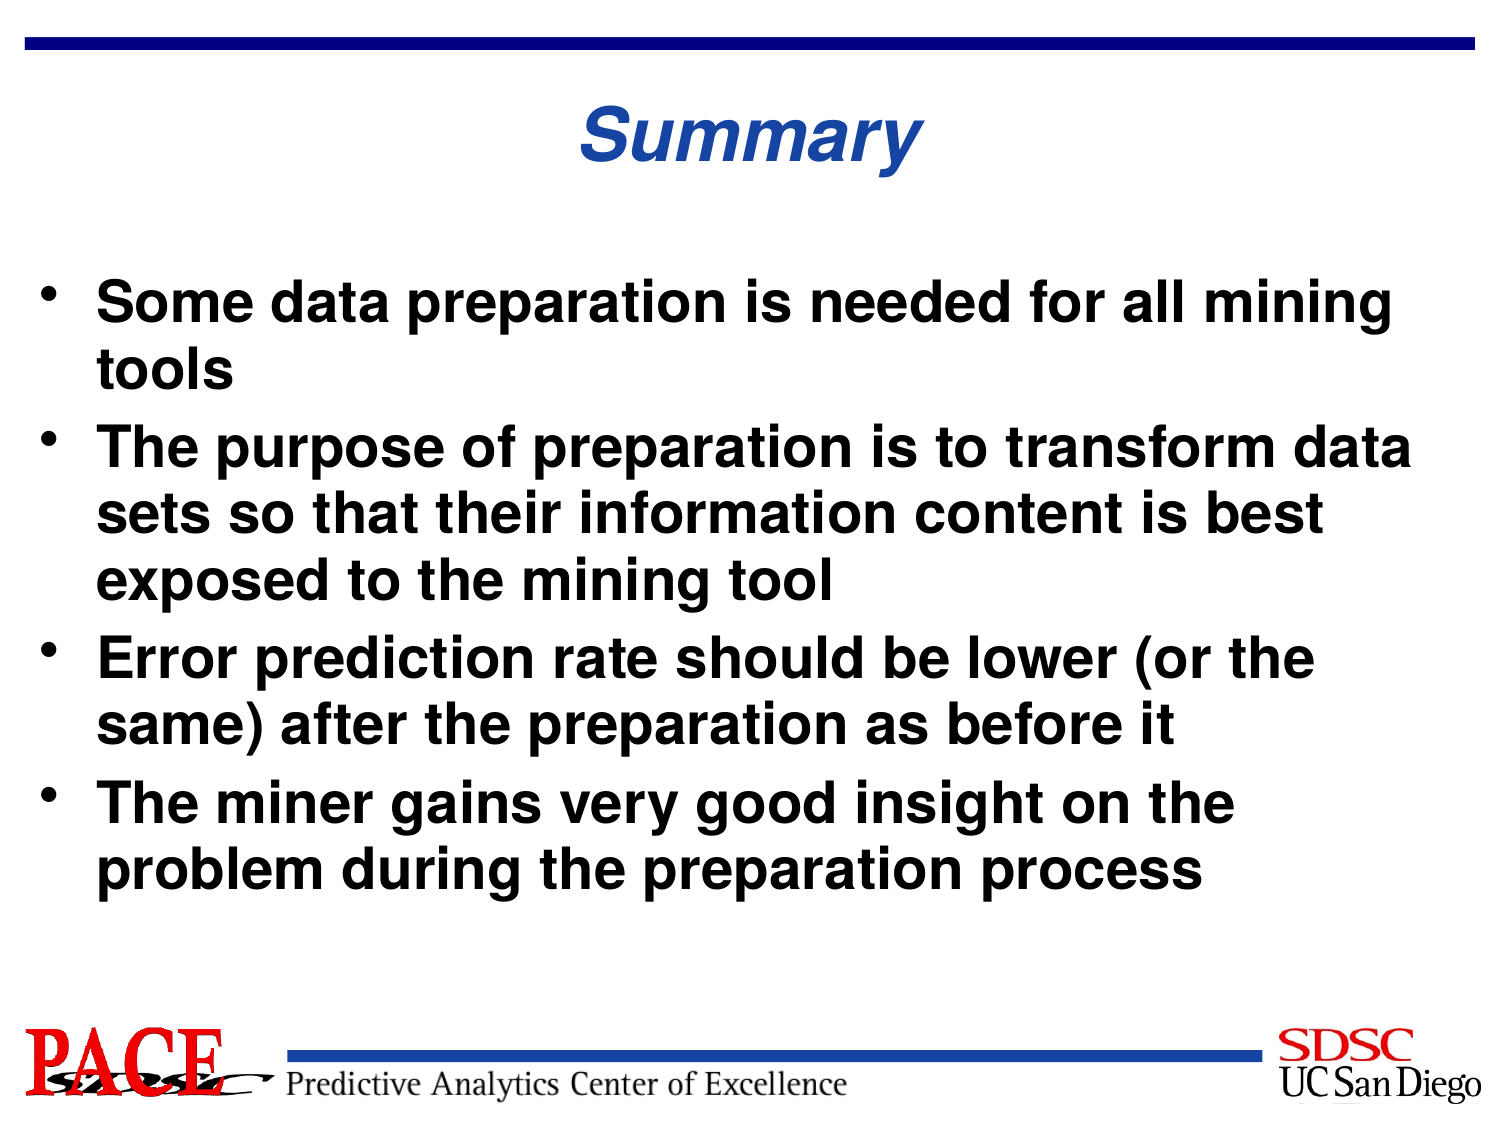

# Summary
Some data preparation is needed for all mining tools
The purpose of preparation is to transform data sets so that their information content is best exposed to the mining tool
Error prediction rate should be lower (or the same) after the preparation as before it
The miner gains very good insight on the problem during the preparation process